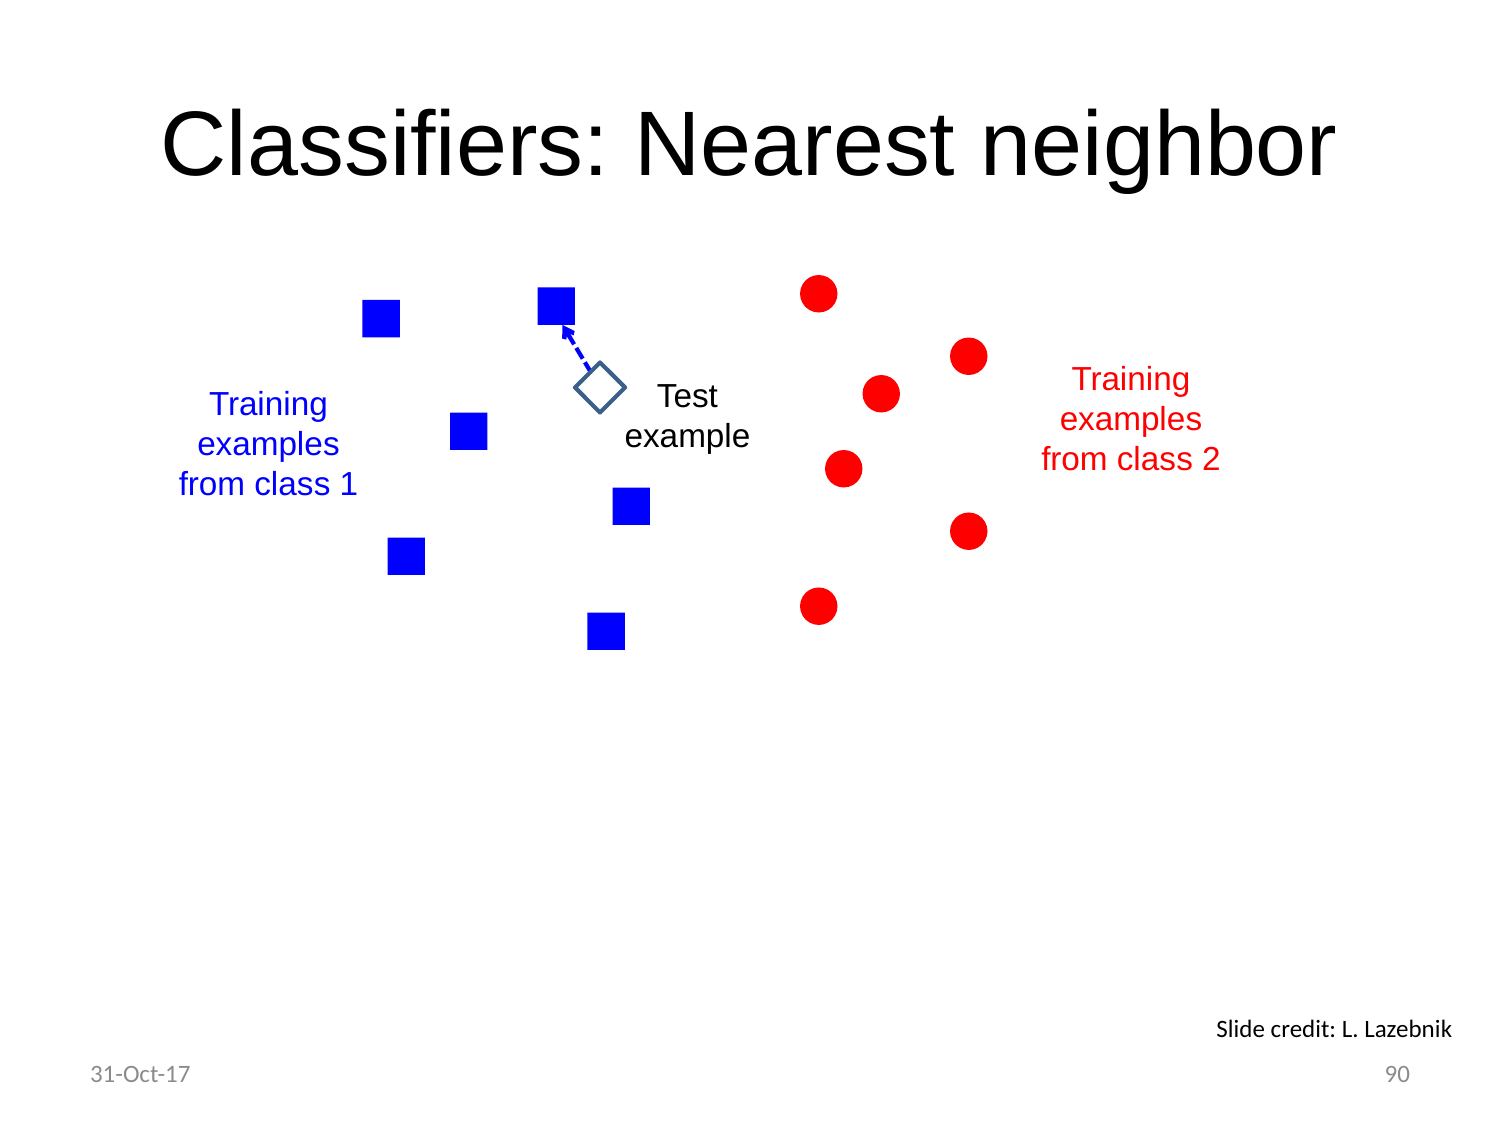

# Classifiers: Nearest neighbor

Training examples from class 2

Test example
Training examples from class 1

Slide credit: L. Lazebnik
31-Oct-17
90